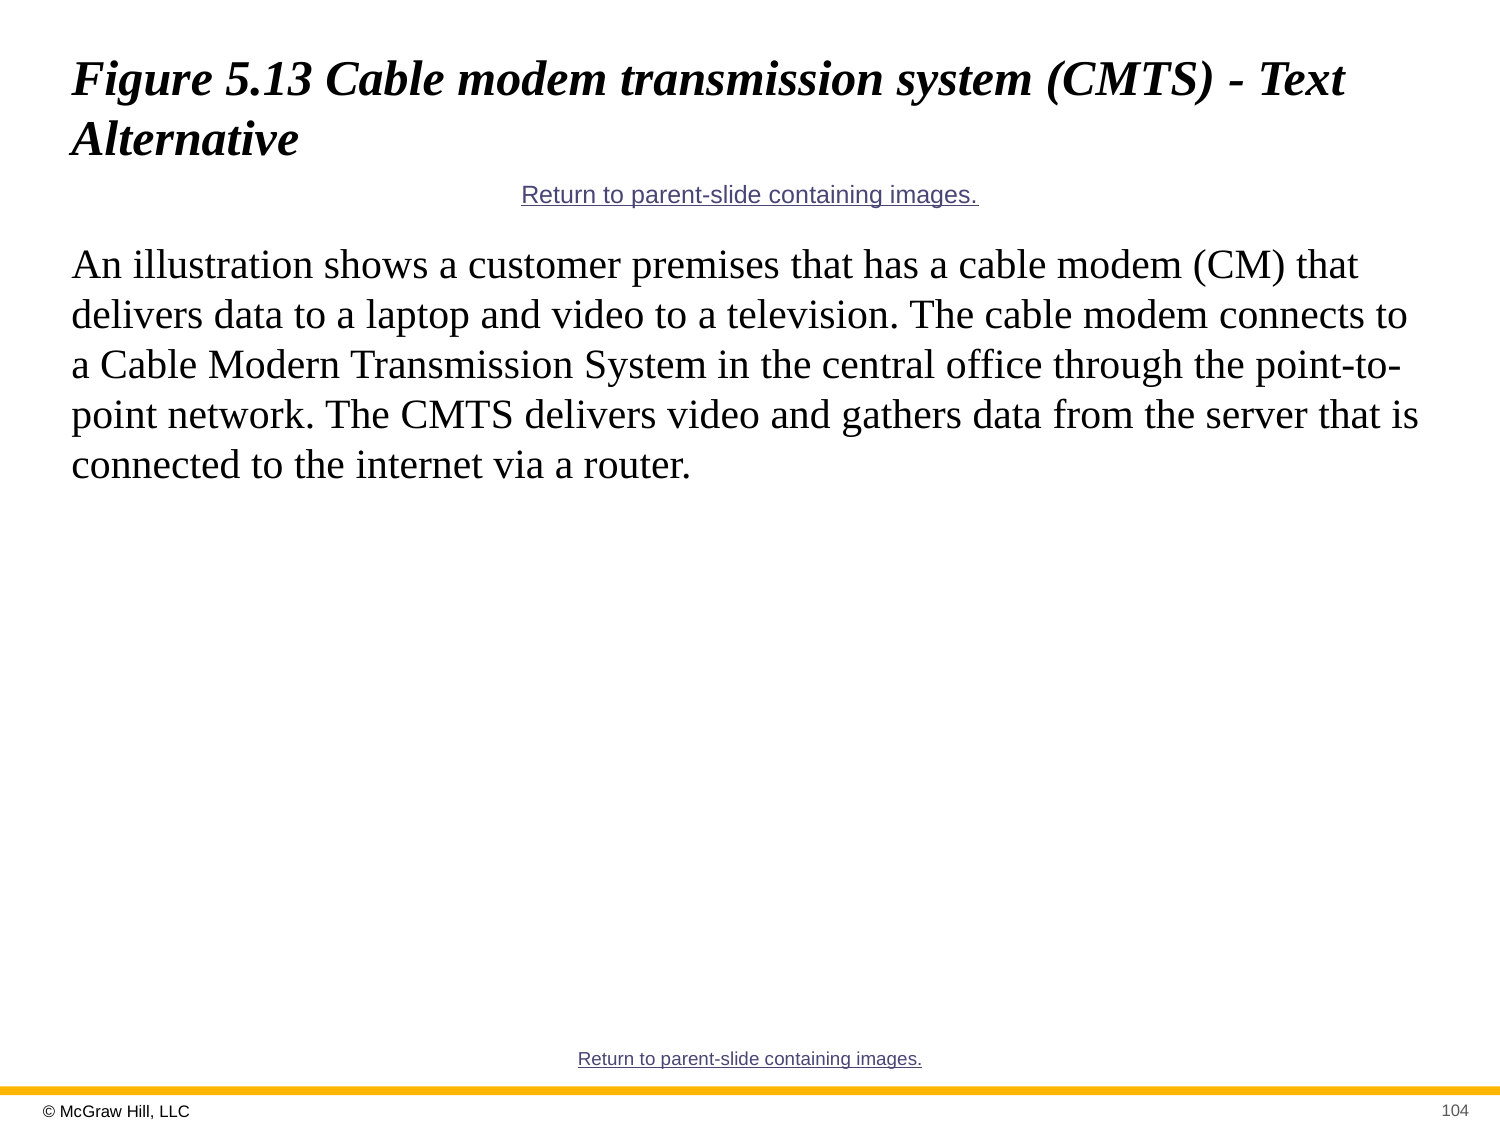

# Figure 5.13 Cable modem transmission system (CMTS) - Text Alternative
Return to parent-slide containing images.
An illustration shows a customer premises that has a cable modem (CM) that delivers data to a laptop and video to a television. The cable modem connects to a Cable Modern Transmission System in the central office through the point-to-point network. The CMTS delivers video and gathers data from the server that is connected to the internet via a router.
Return to parent-slide containing images.
104